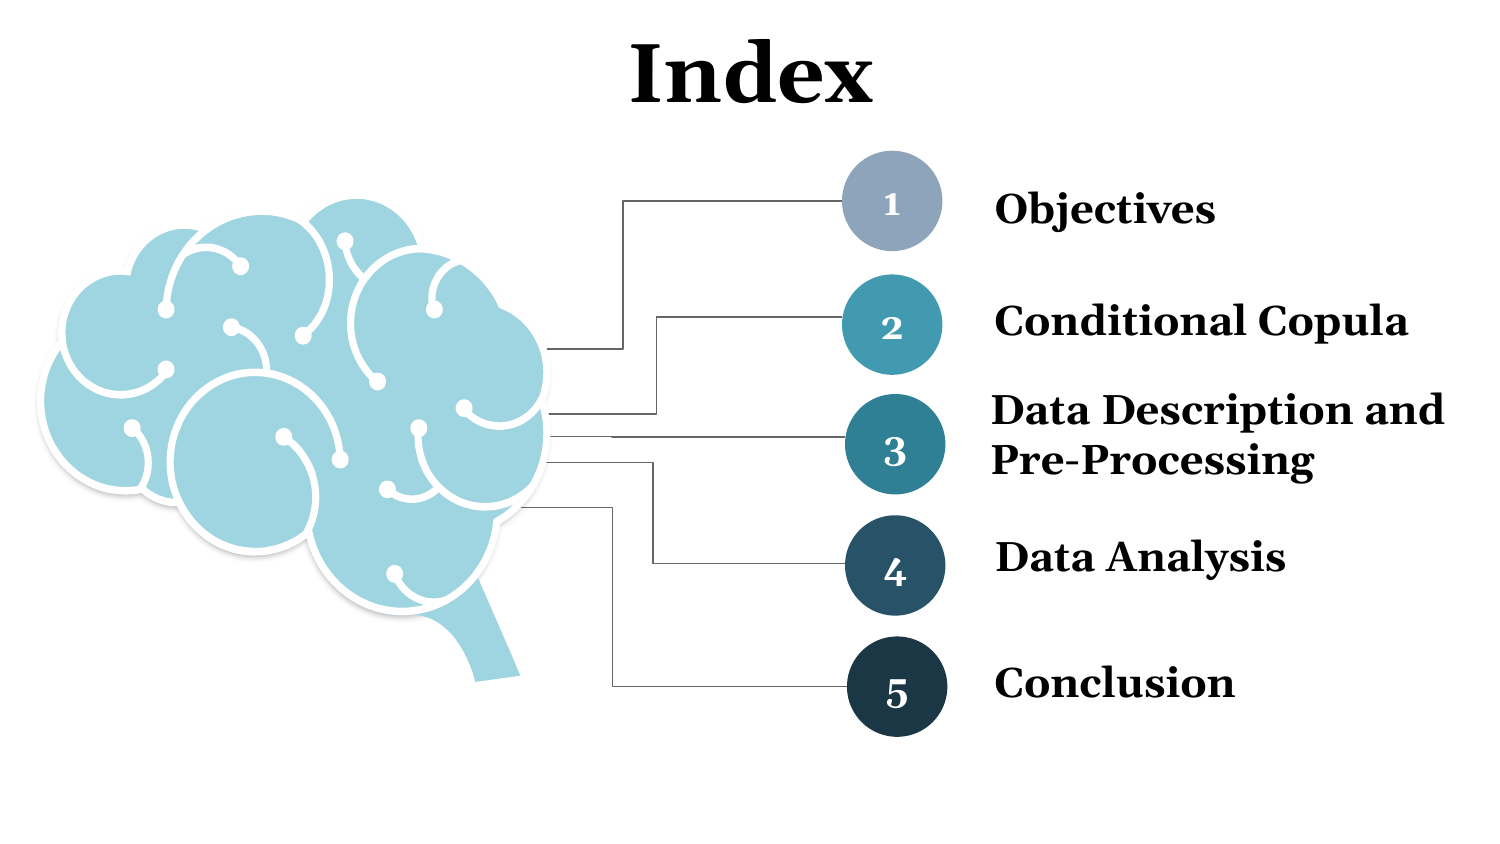

# Index
1
Objectives

2
Conditional Copula
3
Data Description and Pre-Processing
Data Analysis
4
5
Conclusion